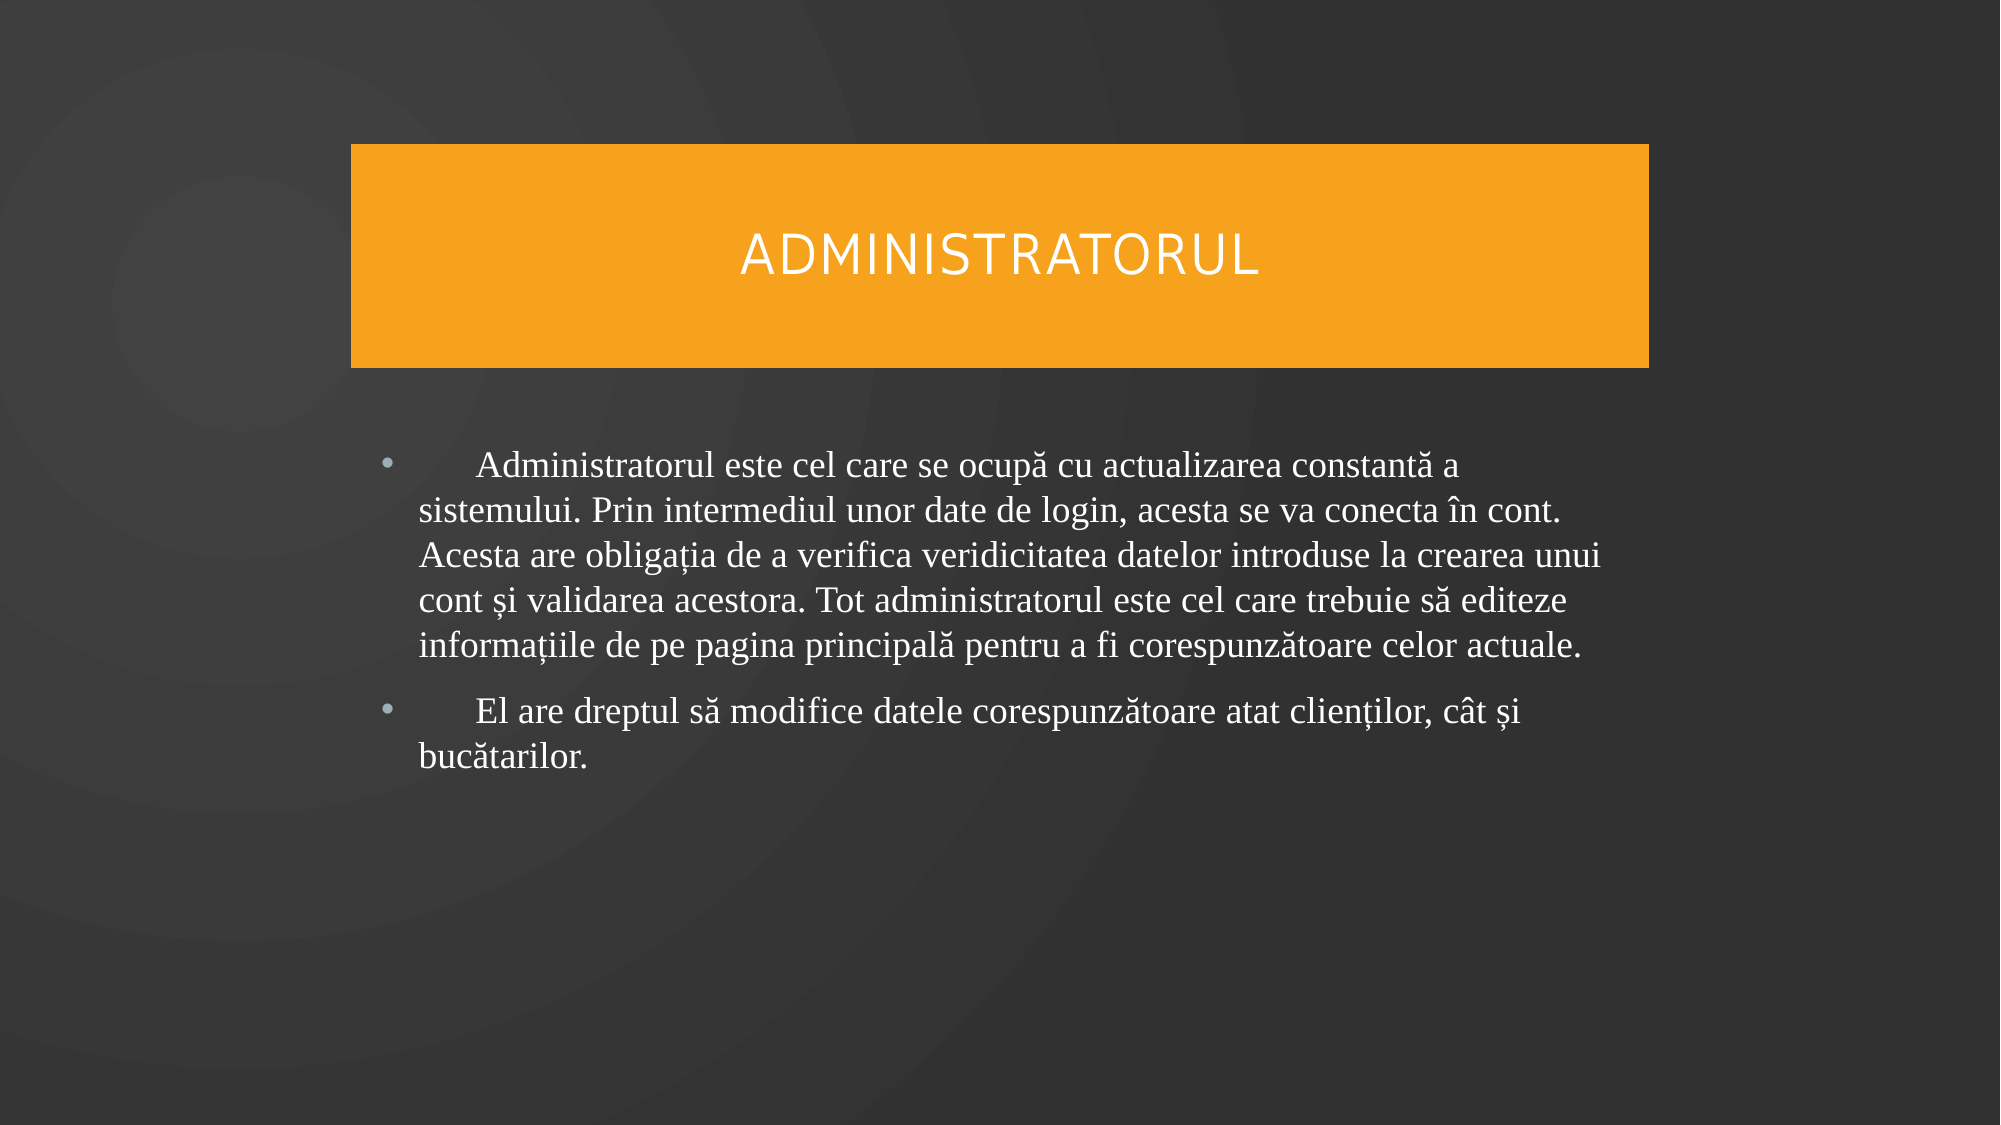

# Administratorul
      Administratorul este cel care se ocupă cu actualizarea constantă a sistemului. Prin intermediul unor date de login, acesta se va conecta în cont. Acesta are obligația de a verifica veridicitatea datelor introduse la crearea unui cont și validarea acestora. Tot administratorul este cel care trebuie să editeze informațiile de pe pagina principală pentru a fi corespunzătoare celor actuale.
      El are dreptul să modifice datele corespunzătoare atat clienților, cât și bucătarilor.